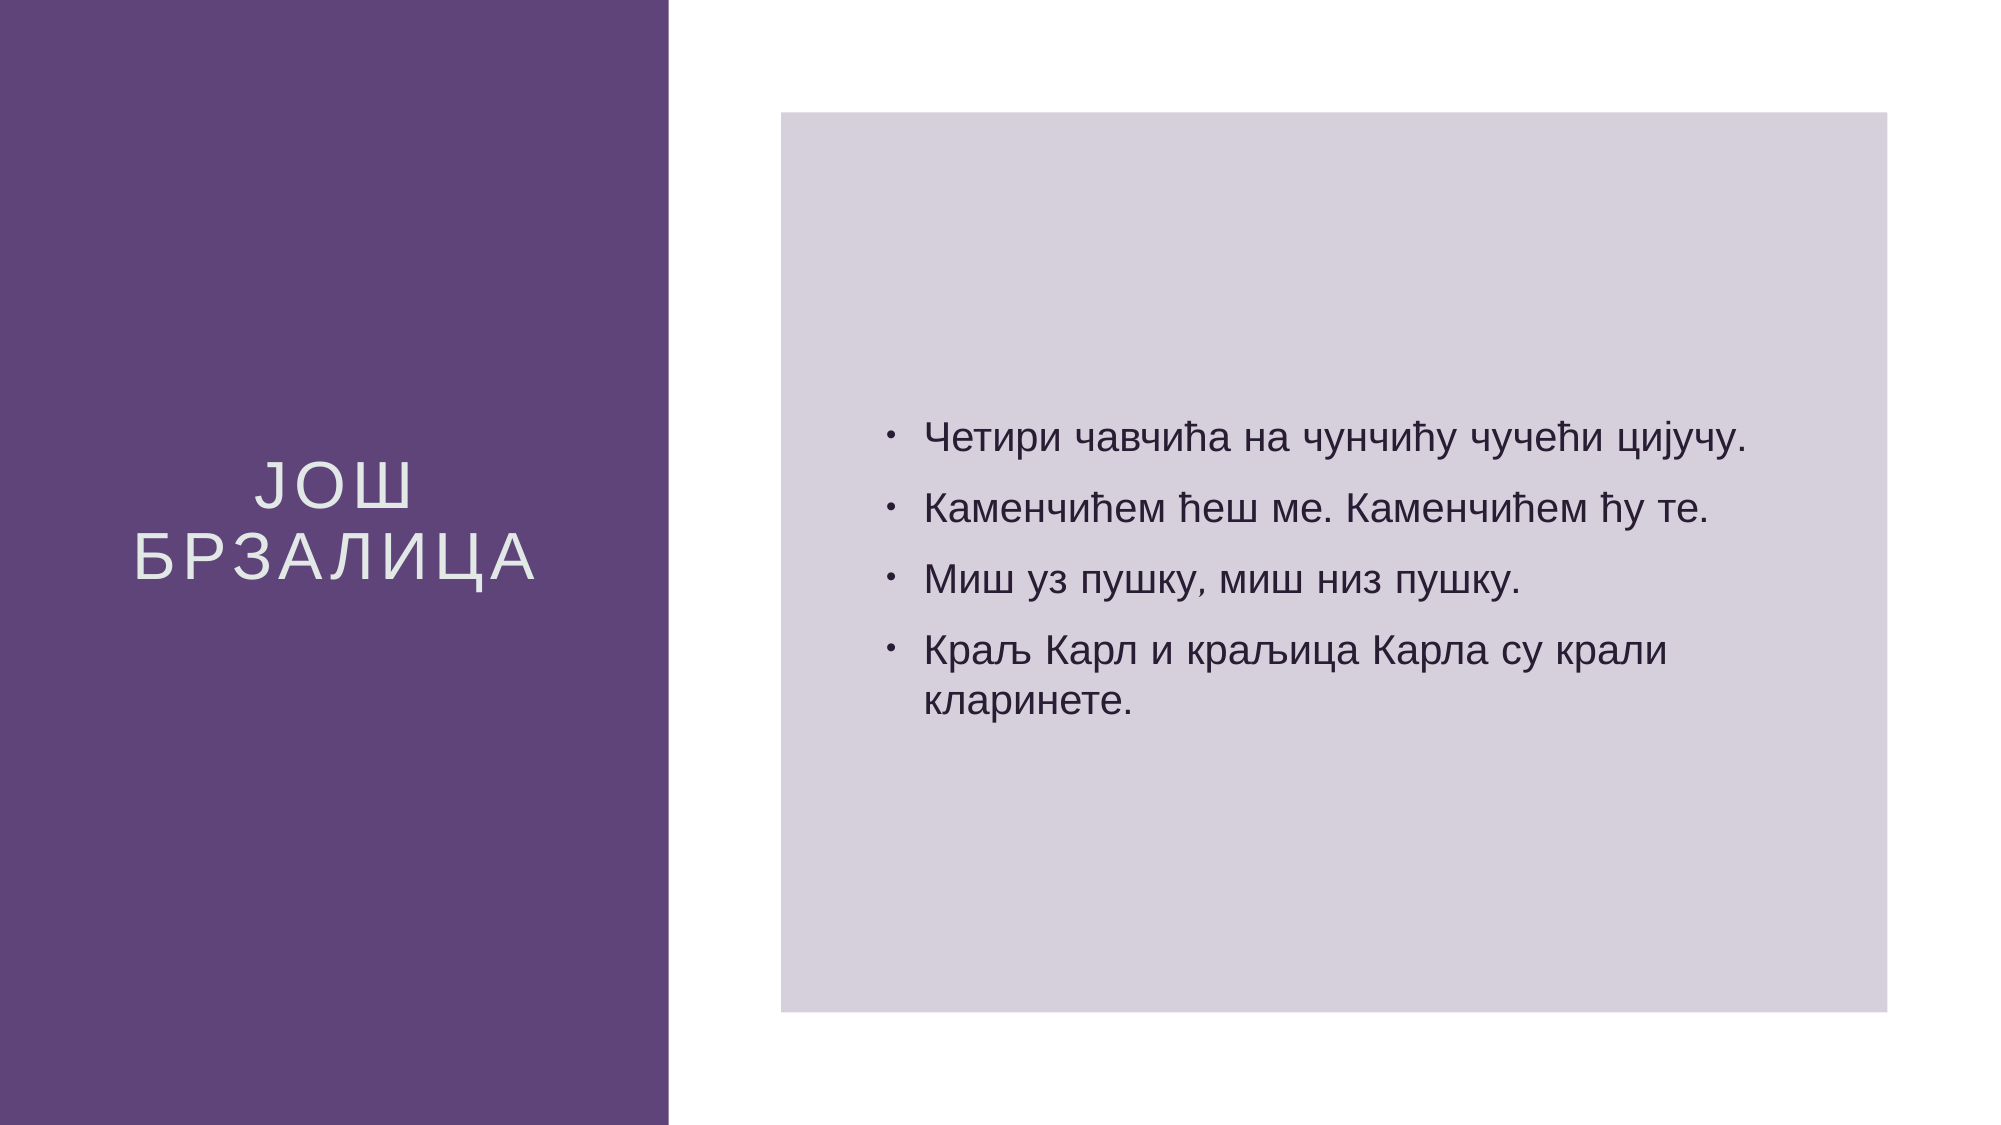

Четири чавчића на чунчићу чучећи цијучу.
Каменчићем ћеш ме. Каменчићем ћу те.
Миш уз пушку, миш низ пушку.
Краљ Карл и краљица Карла су крали кларинете.
# Још брзалица